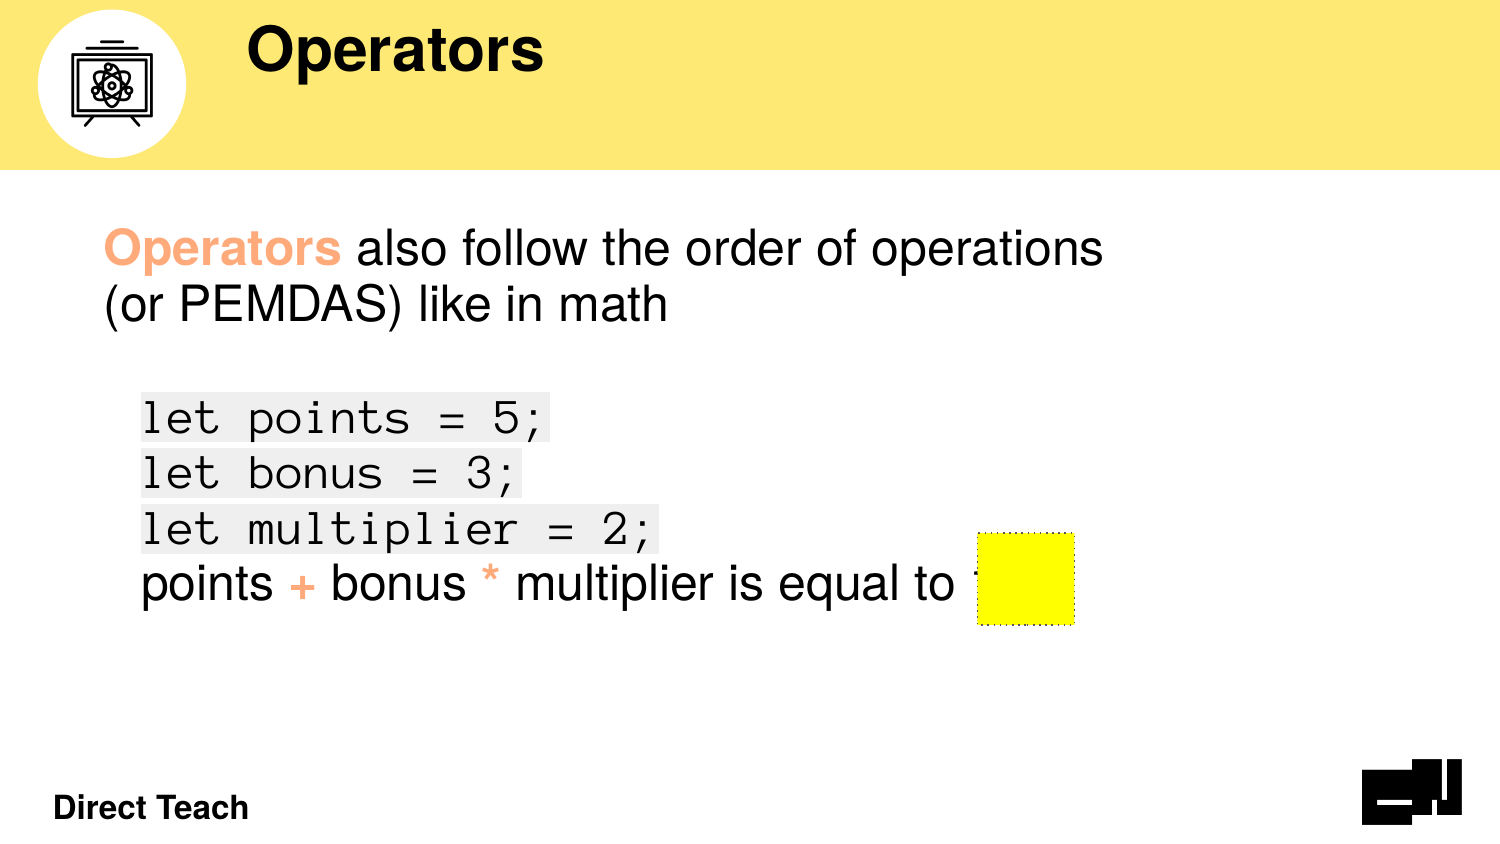

# Operators
Operators also follow the order of operations
(or PEMDAS) like in math

let points = 5;
let bonus = 3;
let multiplier = 2;
points + bonus * multiplier is equal to 11